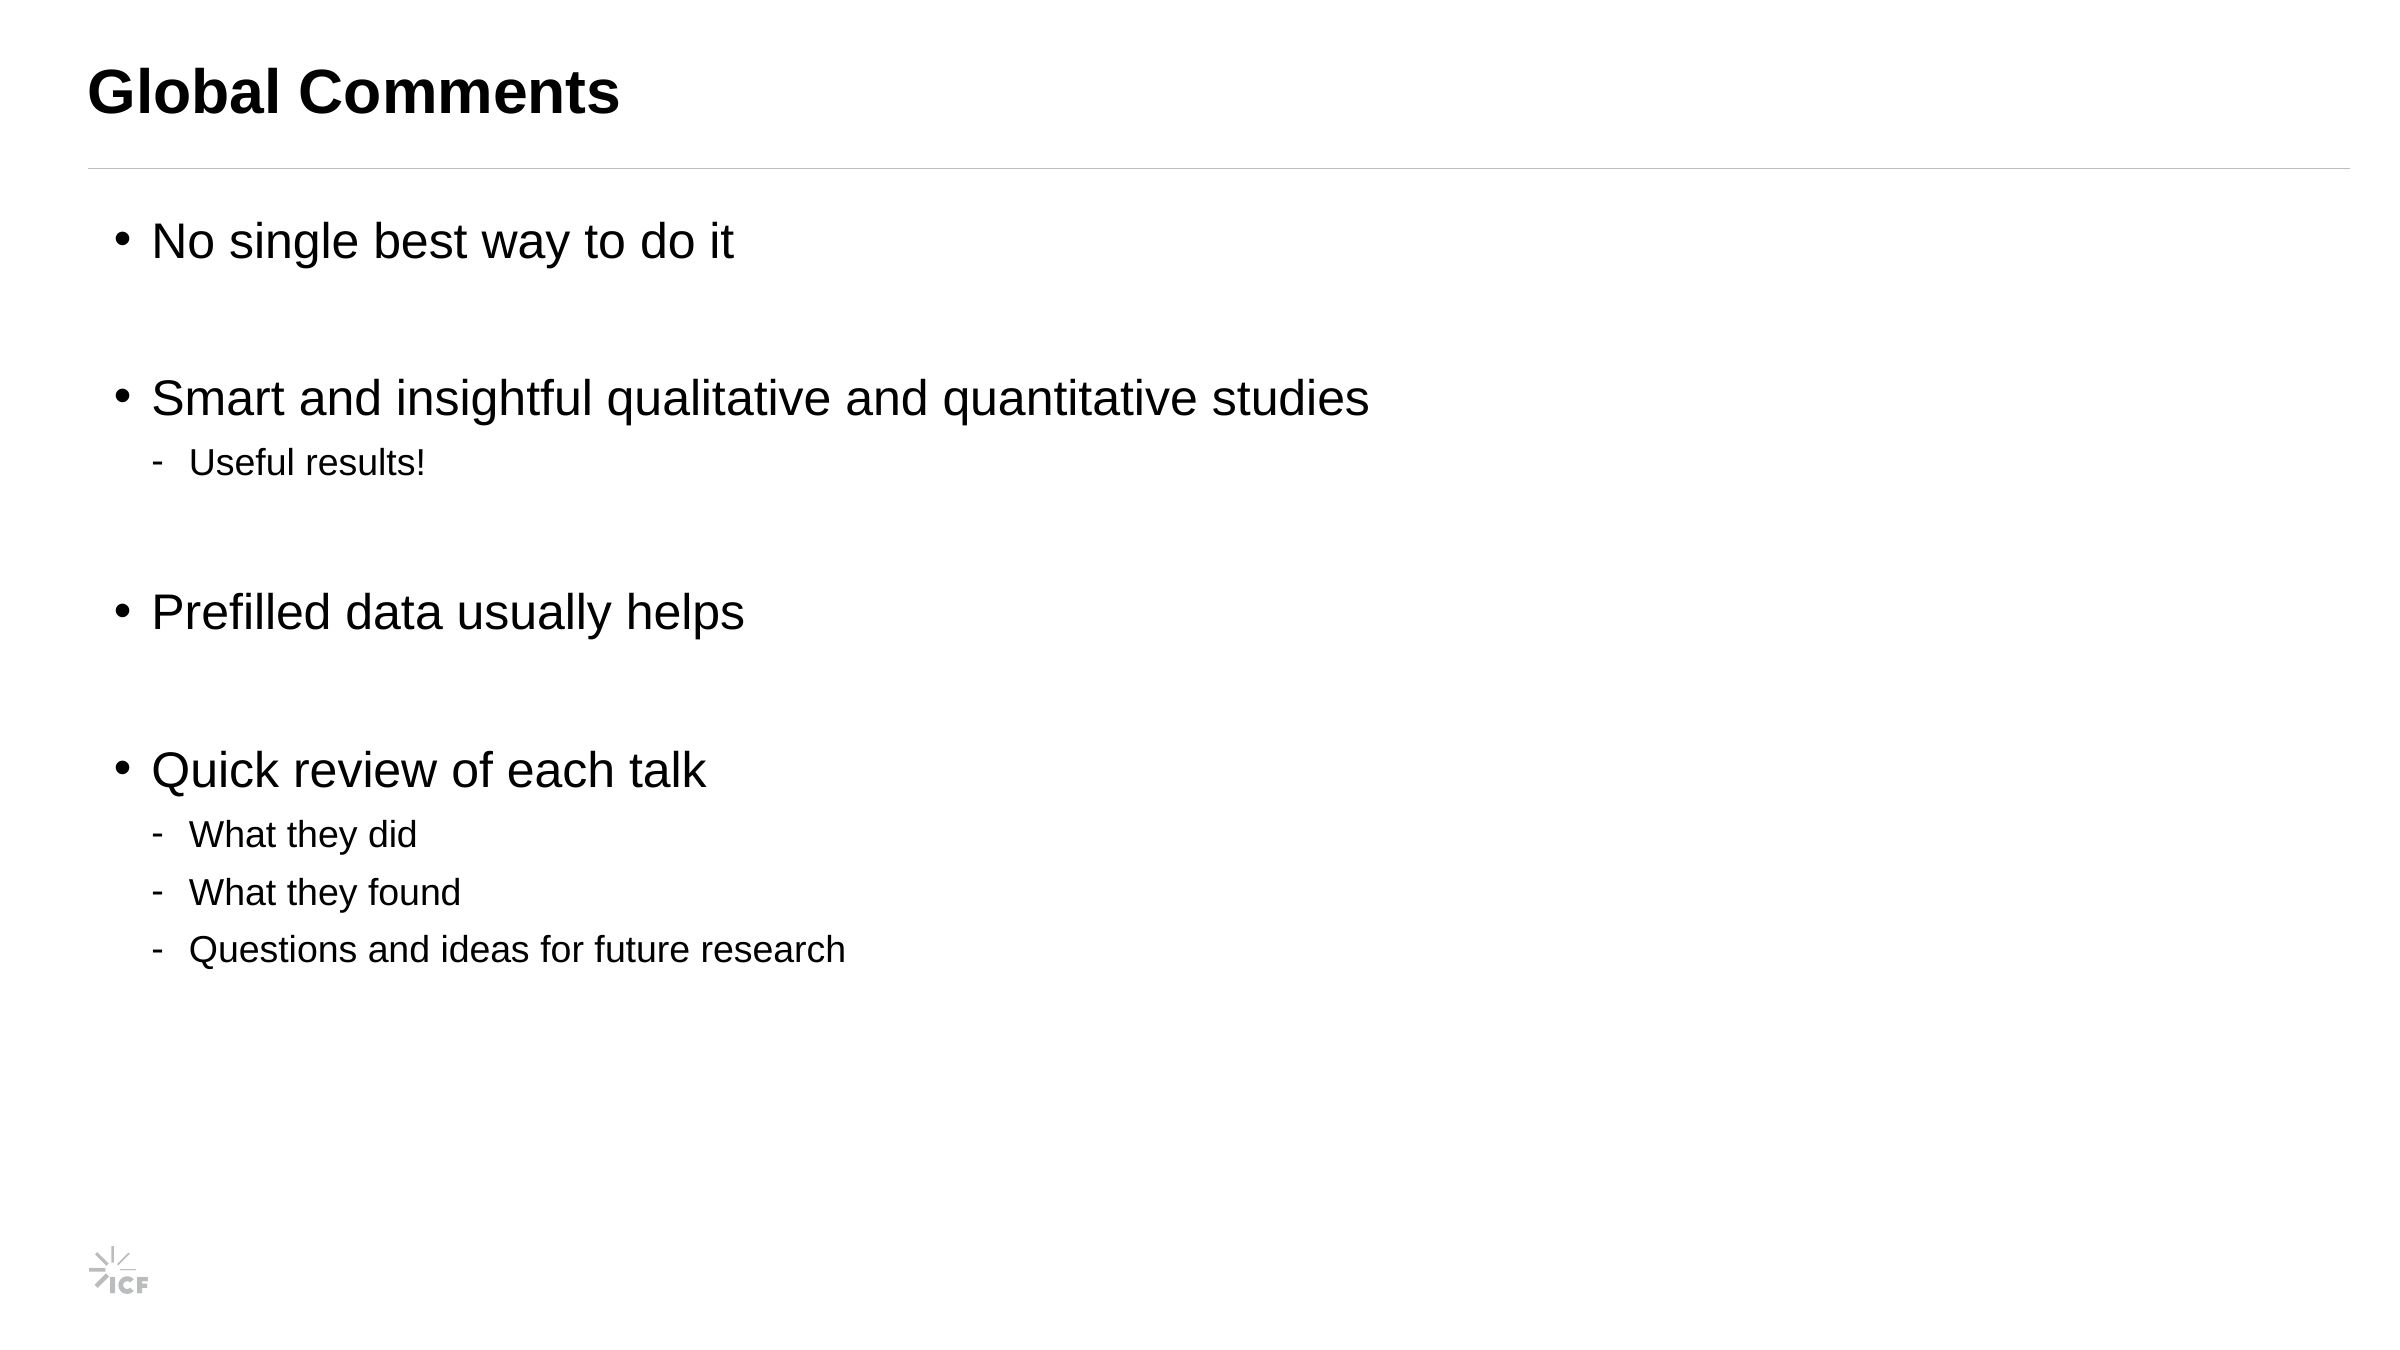

# Global Comments
No single best way to do it

Smart and insightful qualitative and quantitative studies
Useful results!

Prefilled data usually helps

Quick review of each talk
What they did
What they found
Questions and ideas for future research